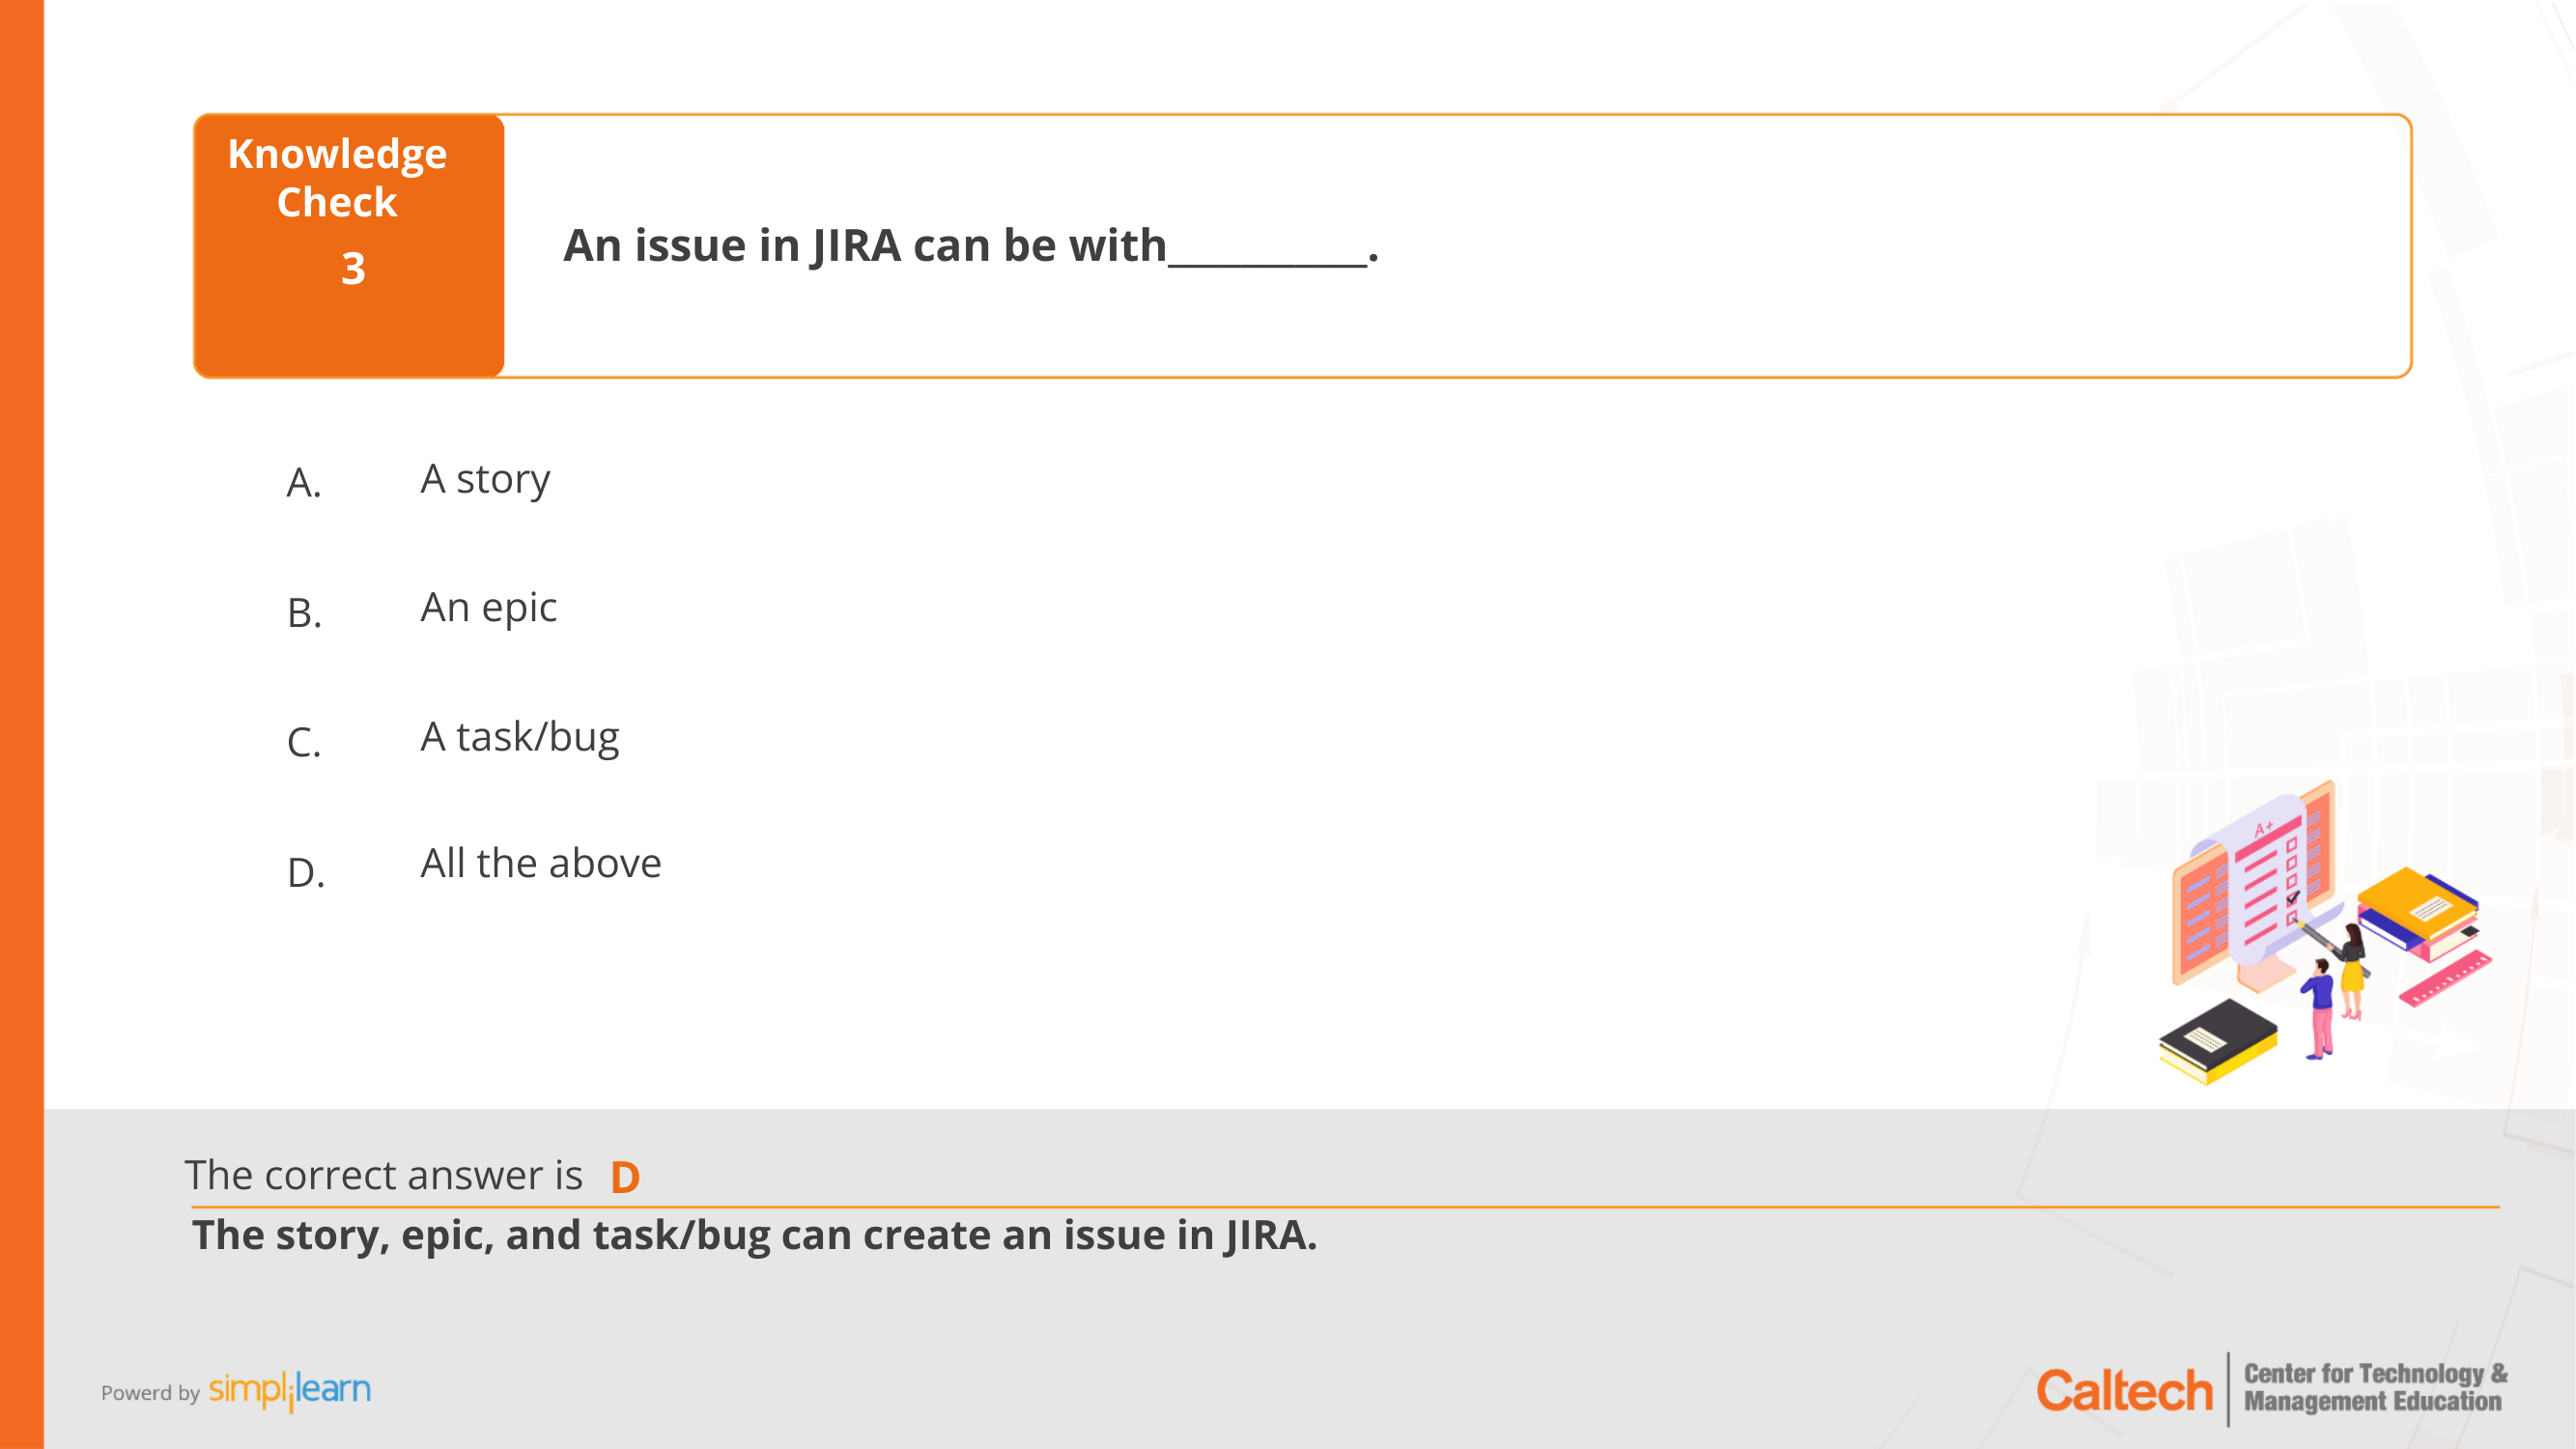

An issue in JIRA can be with___________.
3
A story
An epic
A task/bug
All the above
D
The story, epic, and task/bug can create an issue in JIRA.